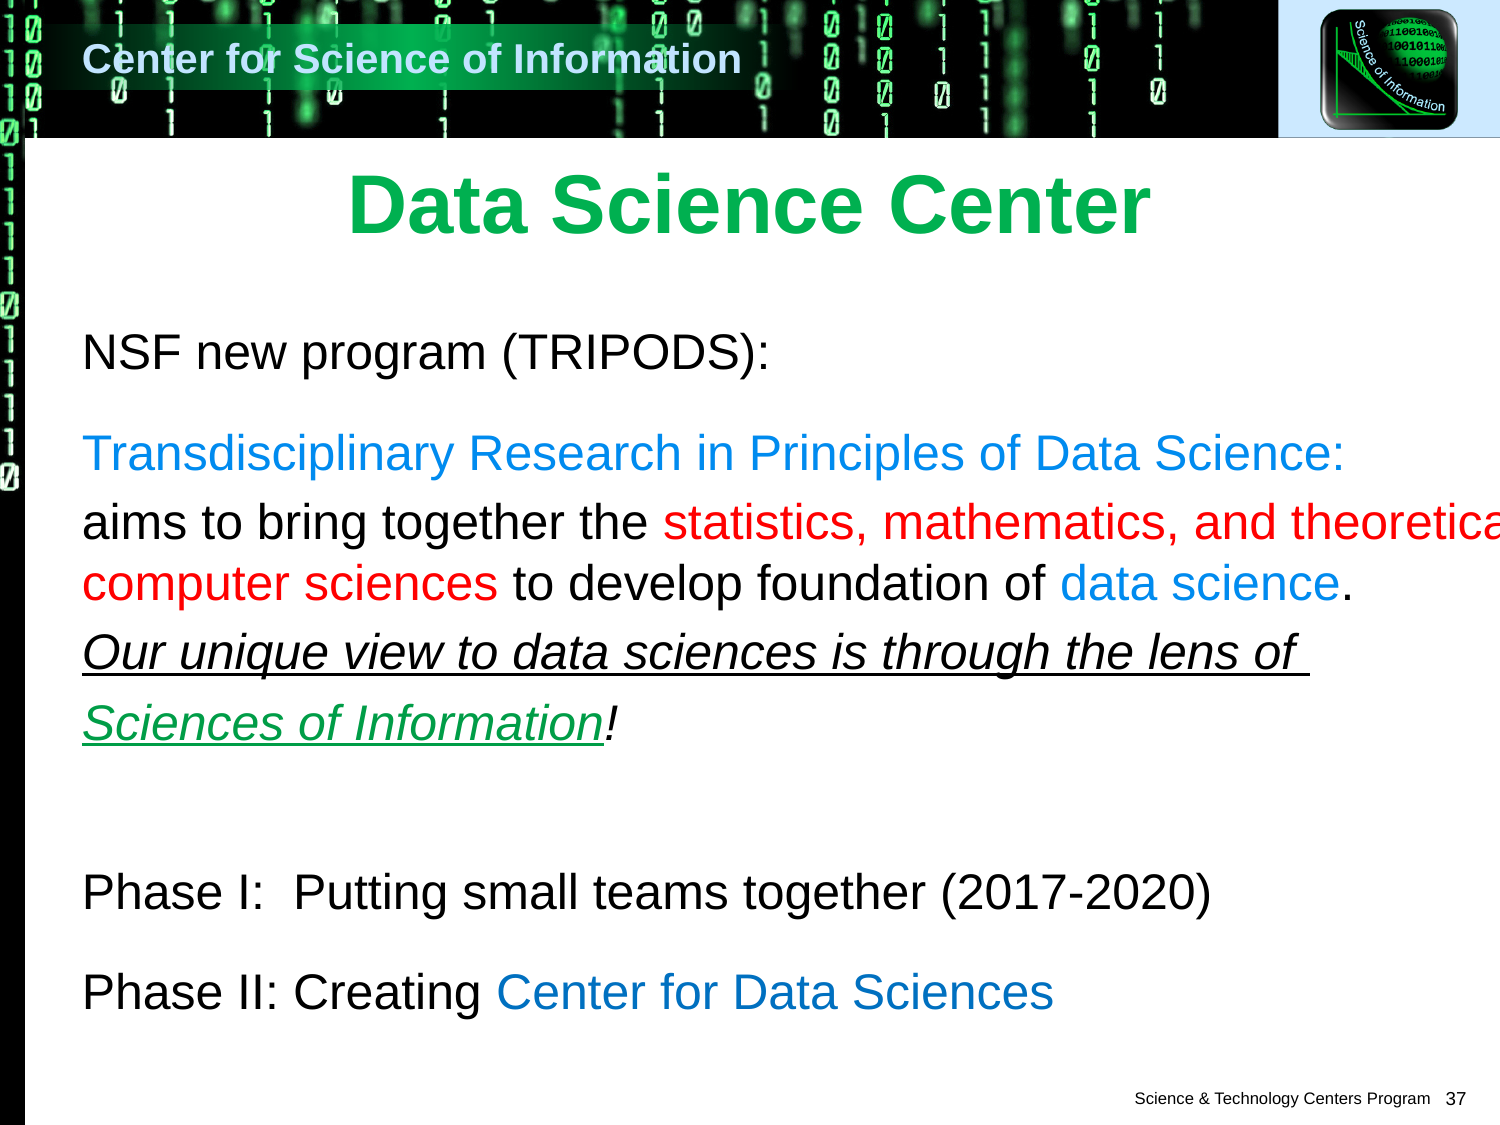

# Data Science Center
NSF new program (TRIPODS):
Transdisciplinary Research in Principles of Data Science:
aims to bring together the statistics, mathematics, and theoretical computer sciences to develop foundation of data science.
Our unique view to data sciences is through the lens of
Sciences of Information!

Phase I:  Putting small teams together (2017-2020)
Phase II: Creating Center for Data Sciences

37